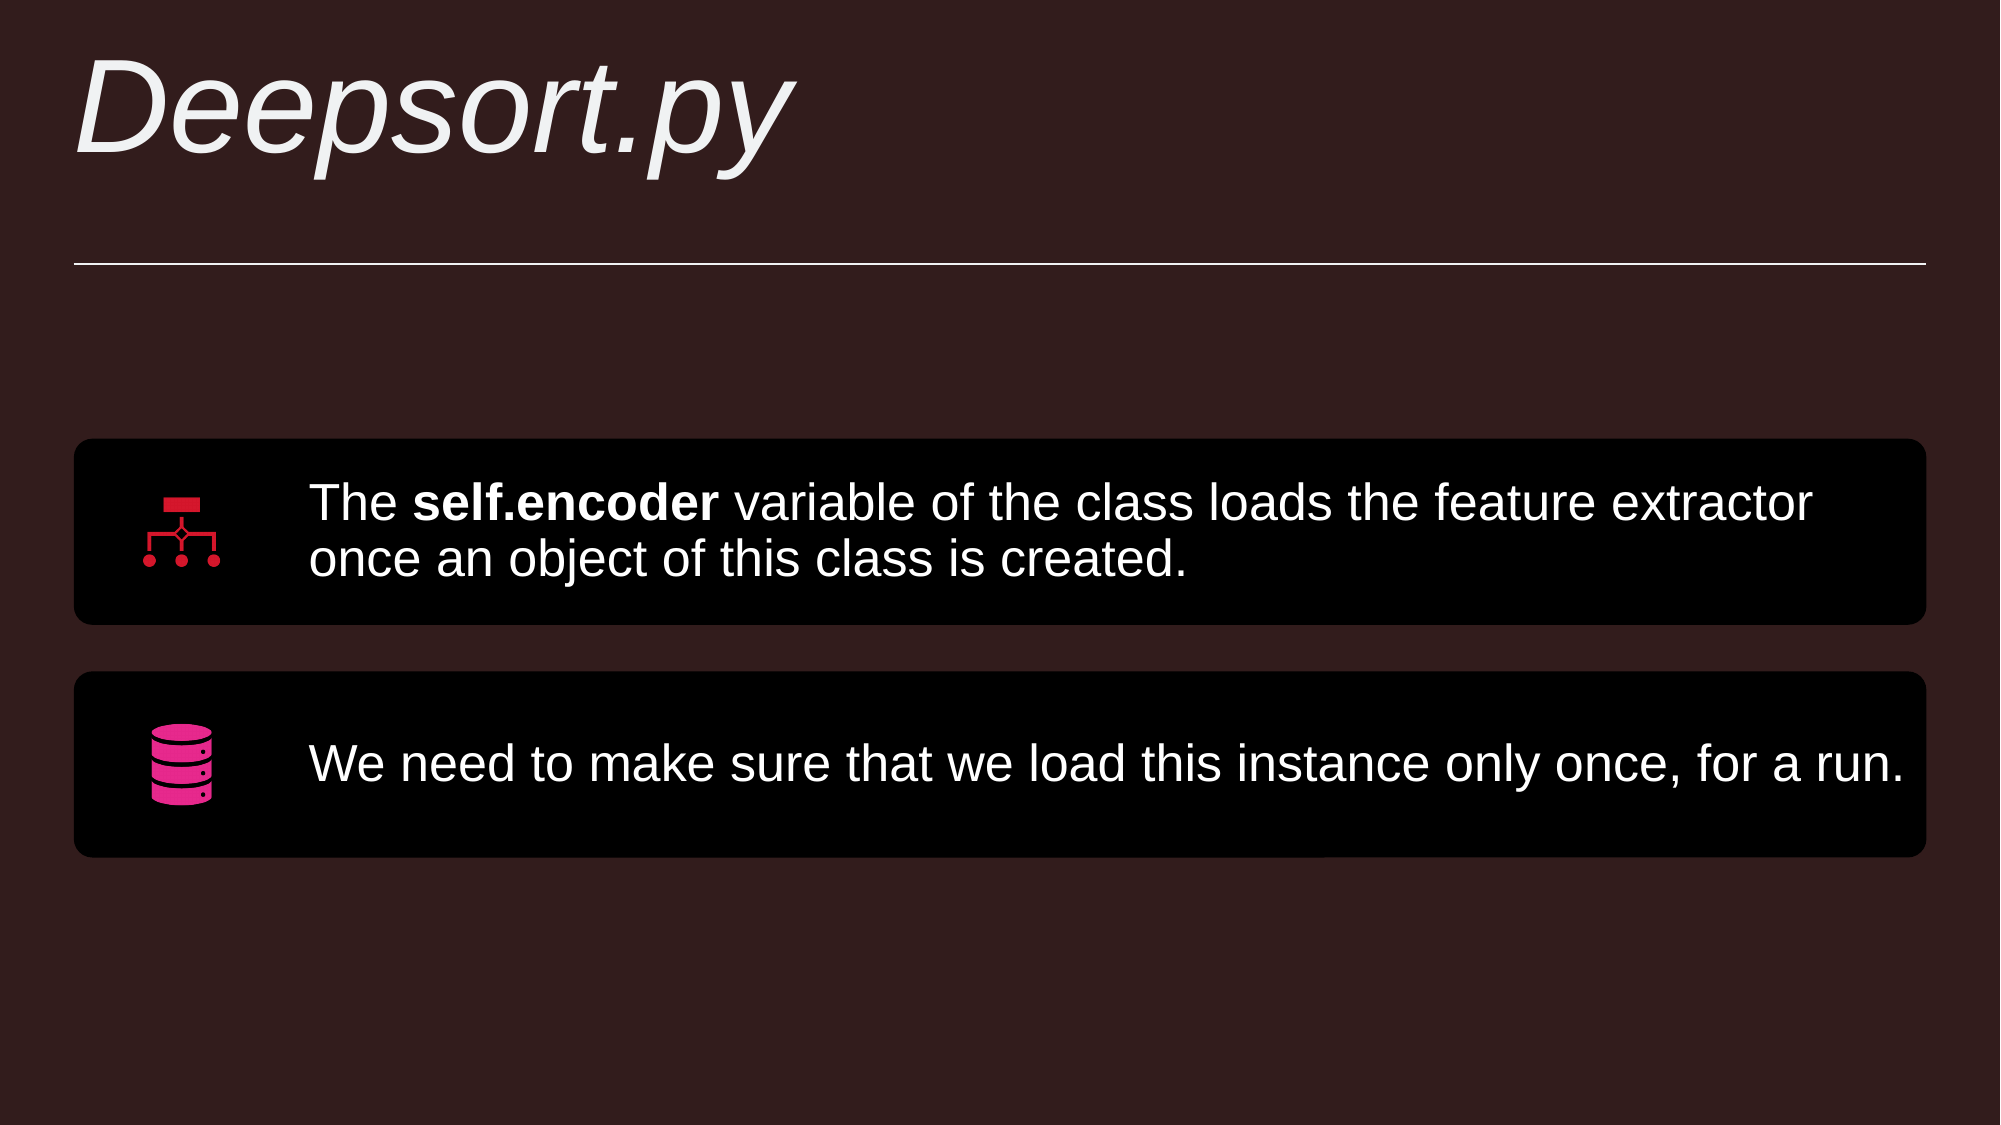

# Deepsort.py
The self.encoder variable of the class loads the feature extractor once an object of this class is created.
We need to make sure that we load this instance only once, for a run.